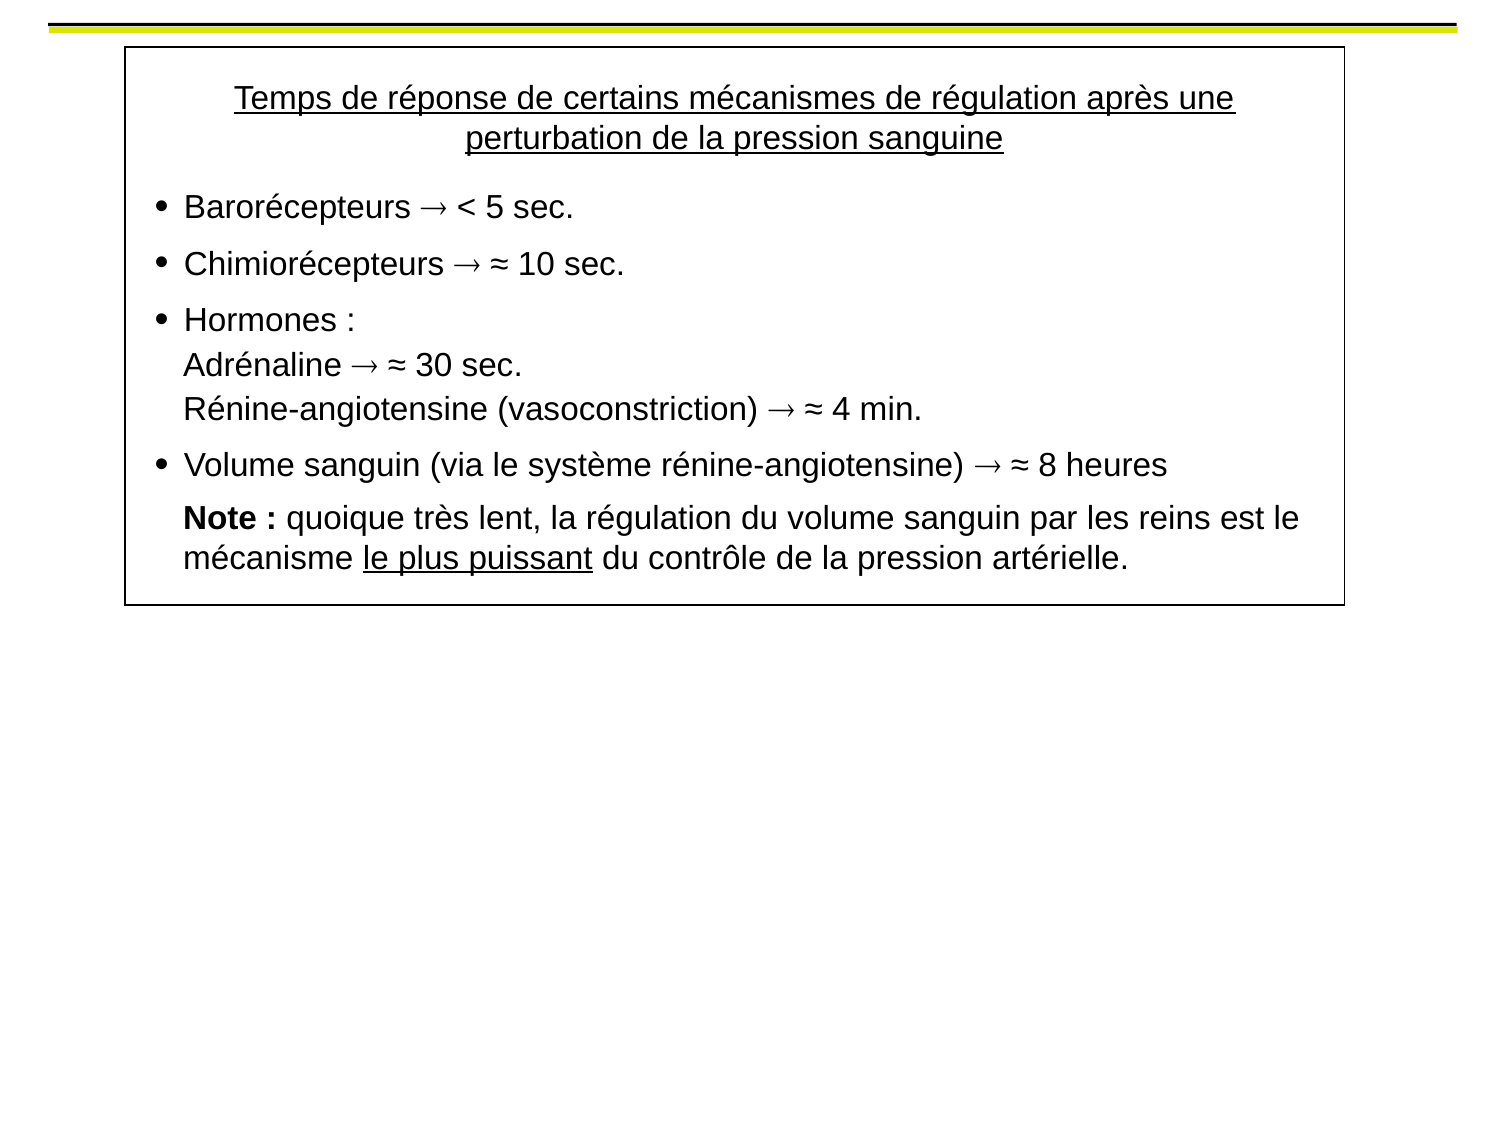

Temps de réponse de certains mécanismes de régulation après une perturbation de la pression sanguine
Barorécepteurs → < 5 sec.
Chimiorécepteurs → ≈ 10 sec.
Hormones :
Adrénaline → ≈ 30 sec.
Rénine-angiotensine (vasoconstriction) → ≈ 4 min.
Volume sanguin (via le système rénine-angiotensine) → ≈ 8 heures
Note : quoique très lent, la régulation du volume sanguin par les reins est le mécanisme le plus puissant du contrôle de la pression artérielle.